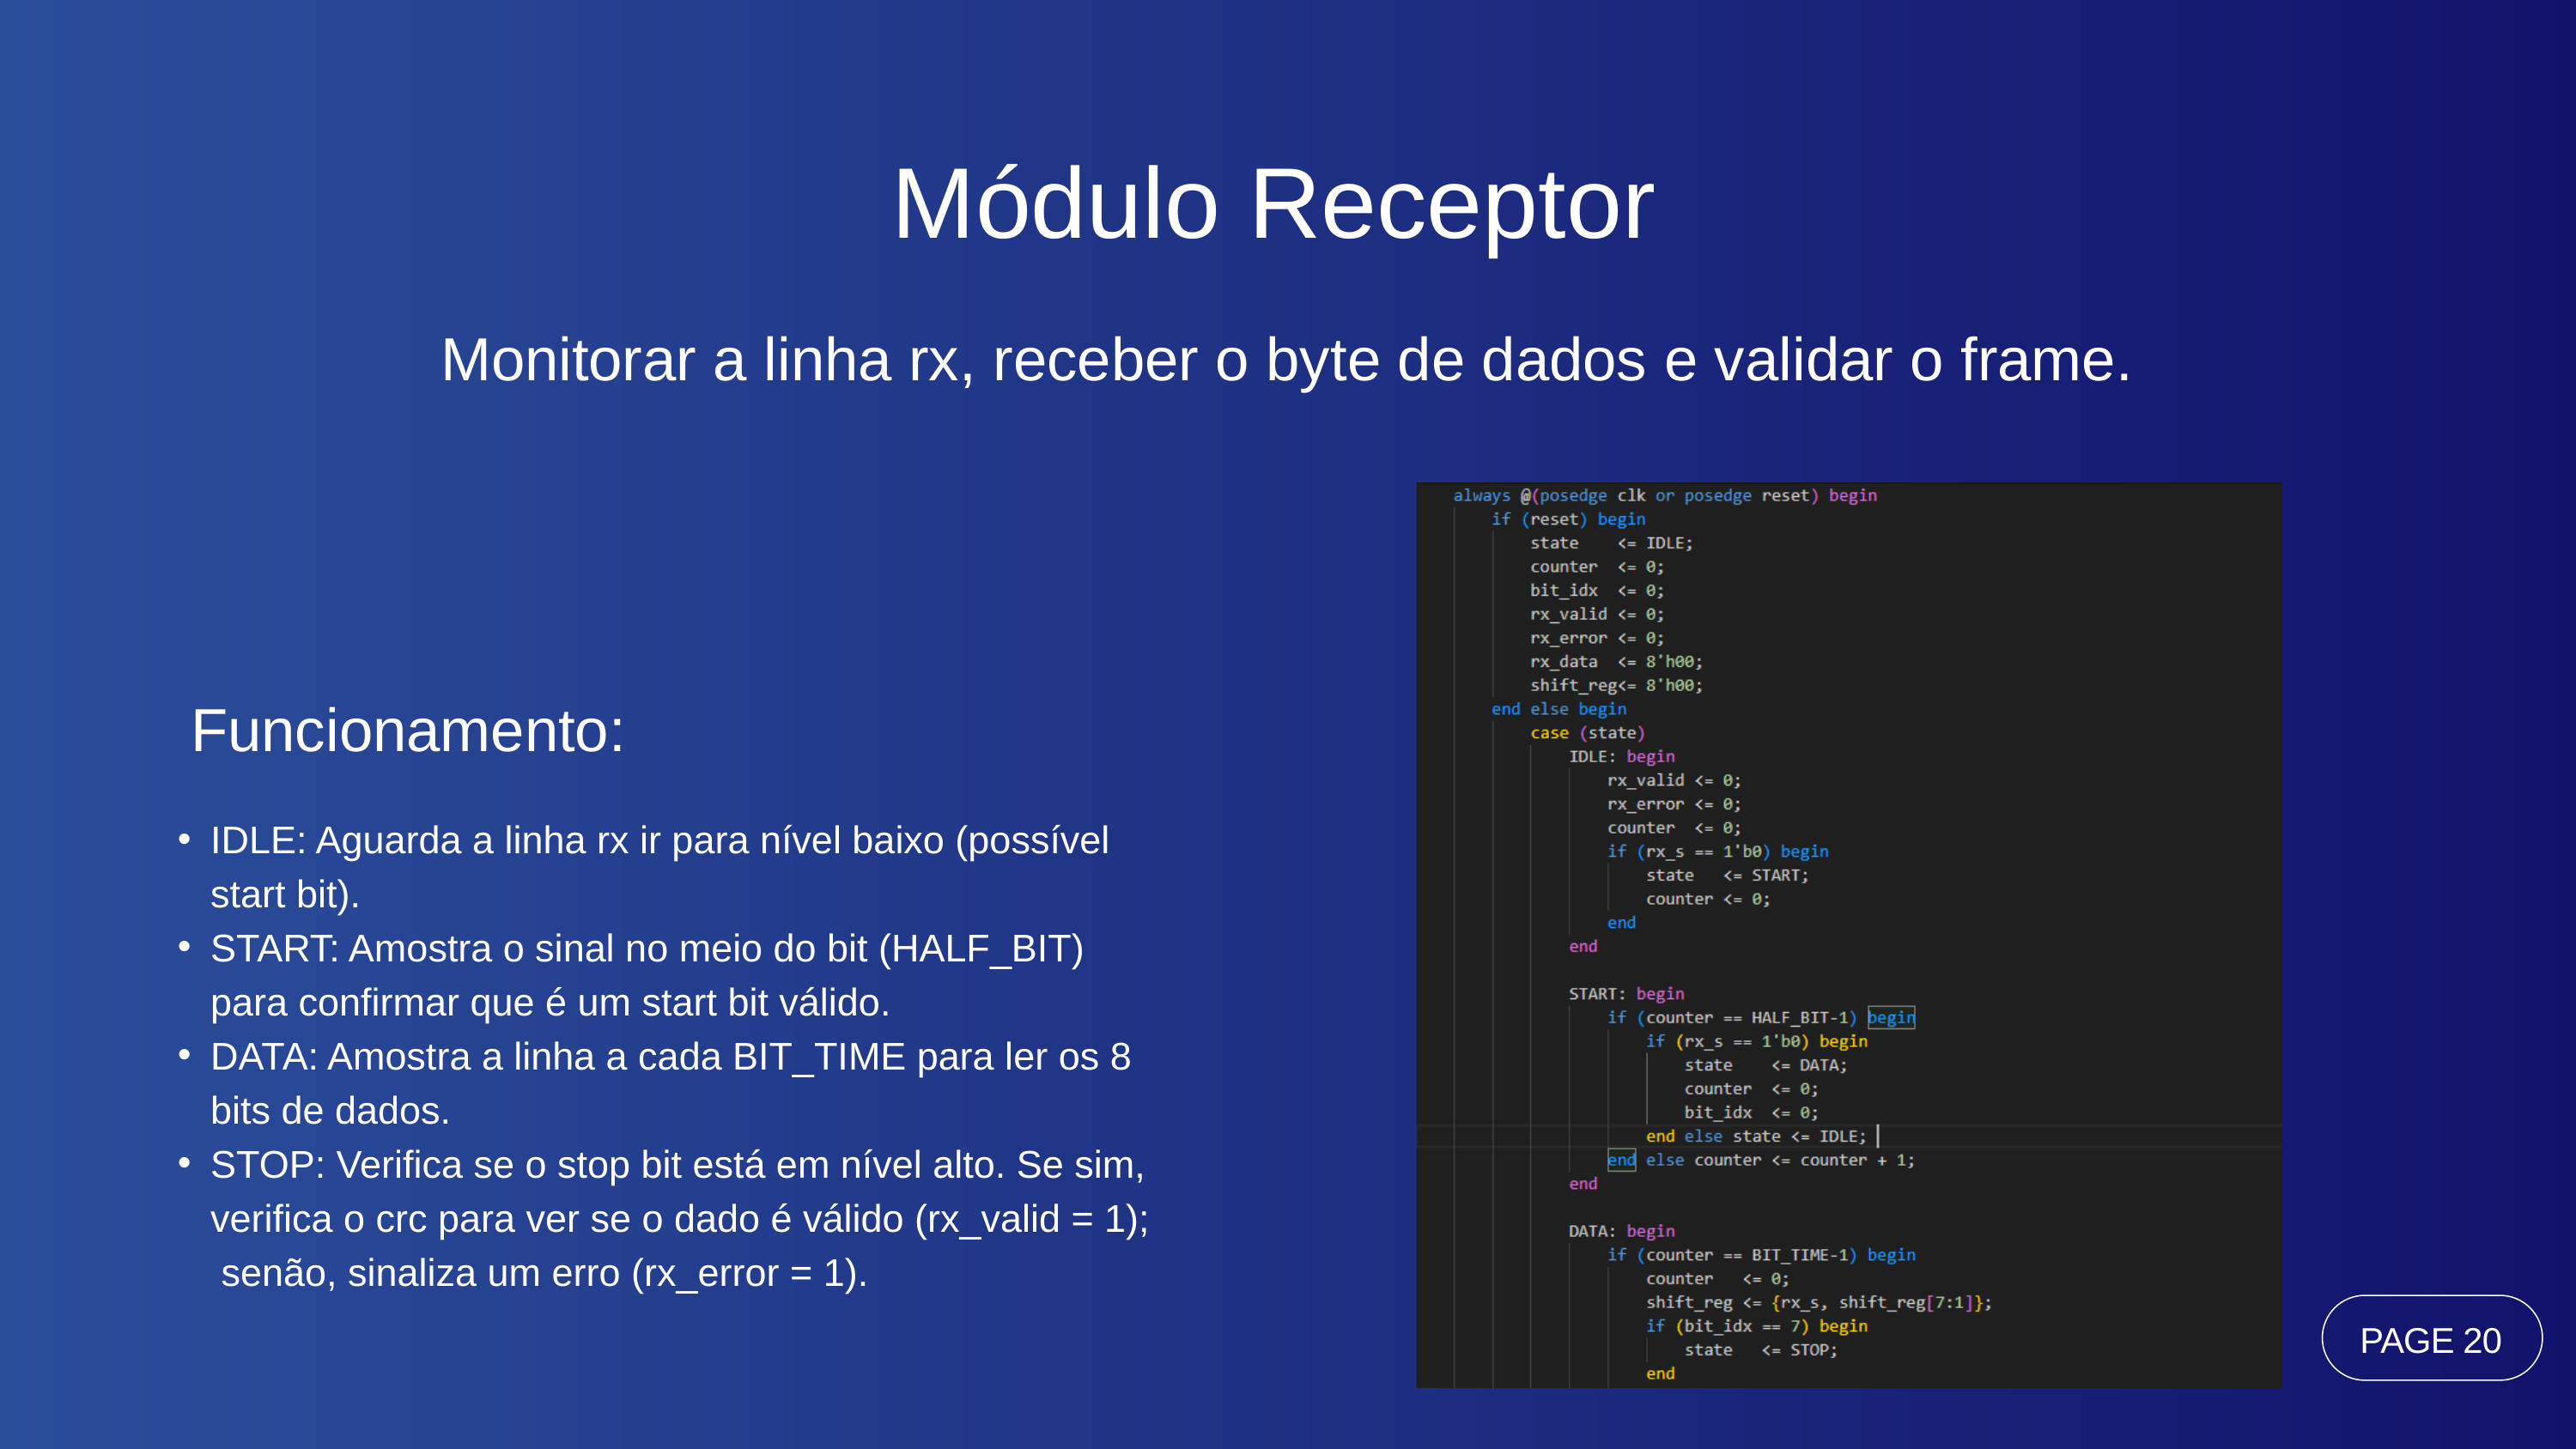

Módulo Receptor
Monitorar a linha rx, receber o byte de dados e validar o frame.

Funcionamento:
IDLE: Aguarda a linha rx ir para nível baixo (possível start bit).
START: Amostra o sinal no meio do bit (HALF_BIT) para confirmar que é um start bit válido.
DATA: Amostra a linha a cada BIT_TIME para ler os 8 bits de dados.
STOP: Verifica se o stop bit está em nível alto. Se sim, verifica o crc para ver se o dado é válido (rx_valid = 1);  senão, sinaliza um erro (rx_error = 1).

PAGE 20